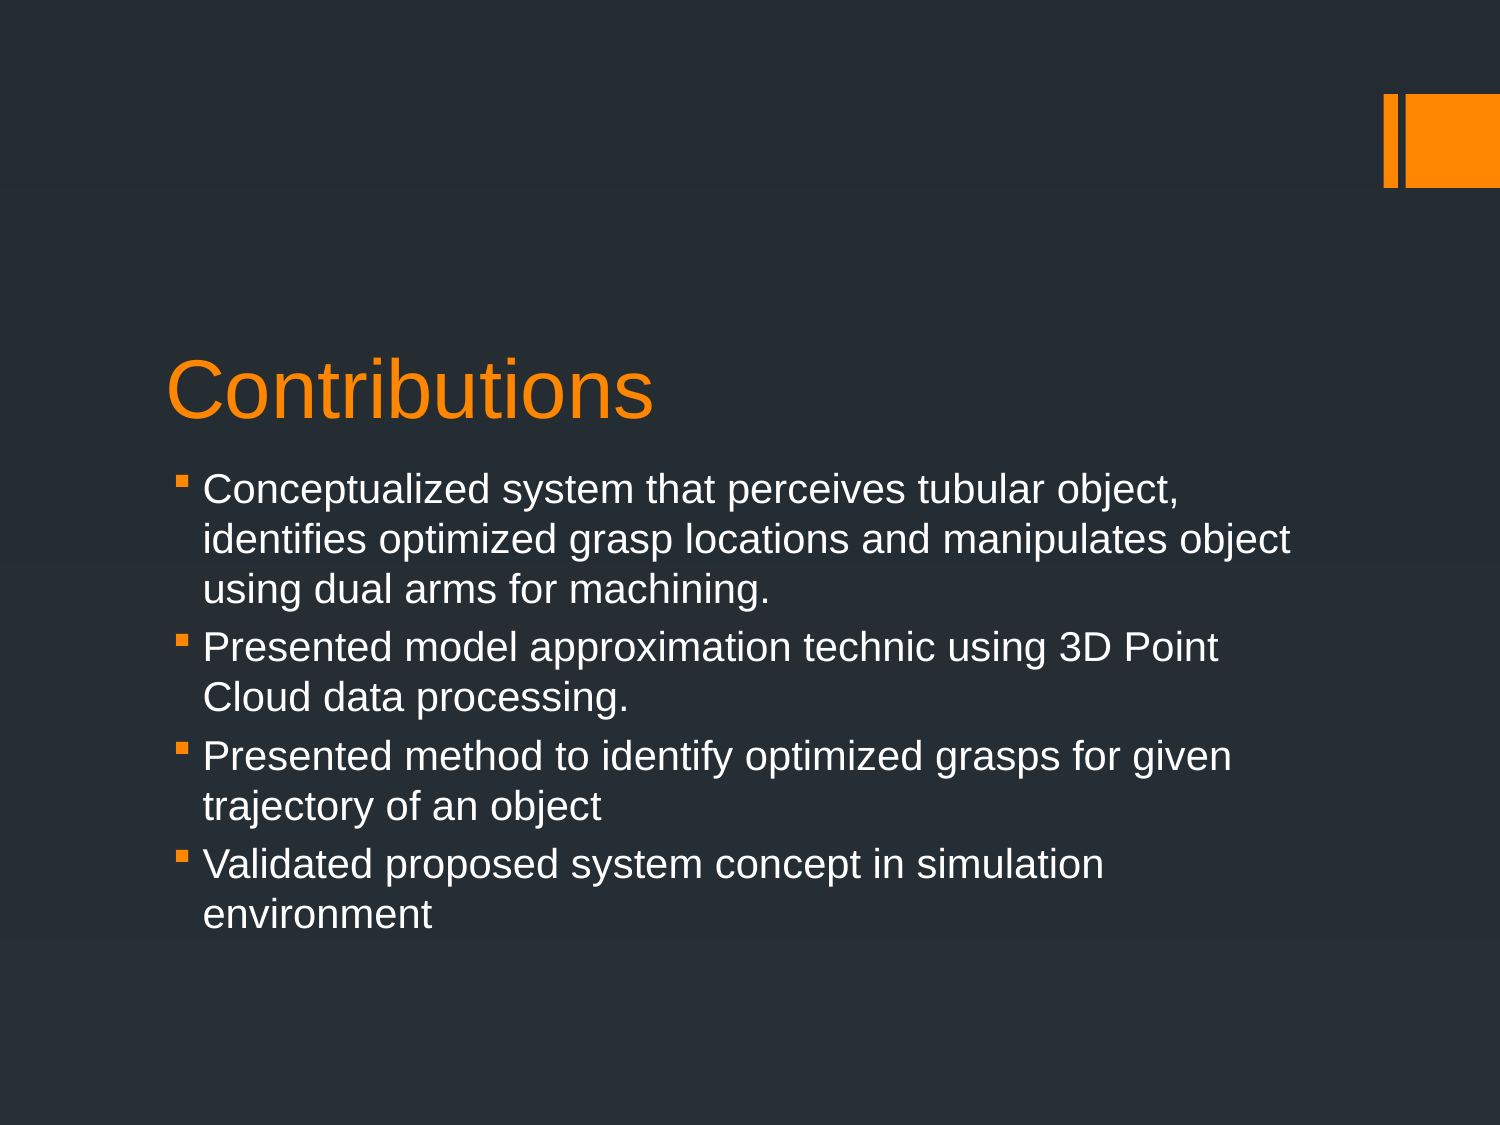

# Contributions
Conceptualized system that perceives tubular object, identifies optimized grasp locations and manipulates object using dual arms for machining.
Presented model approximation technic using 3D Point Cloud data processing.
Presented method to identify optimized grasps for given trajectory of an object
Validated proposed system concept in simulation environment